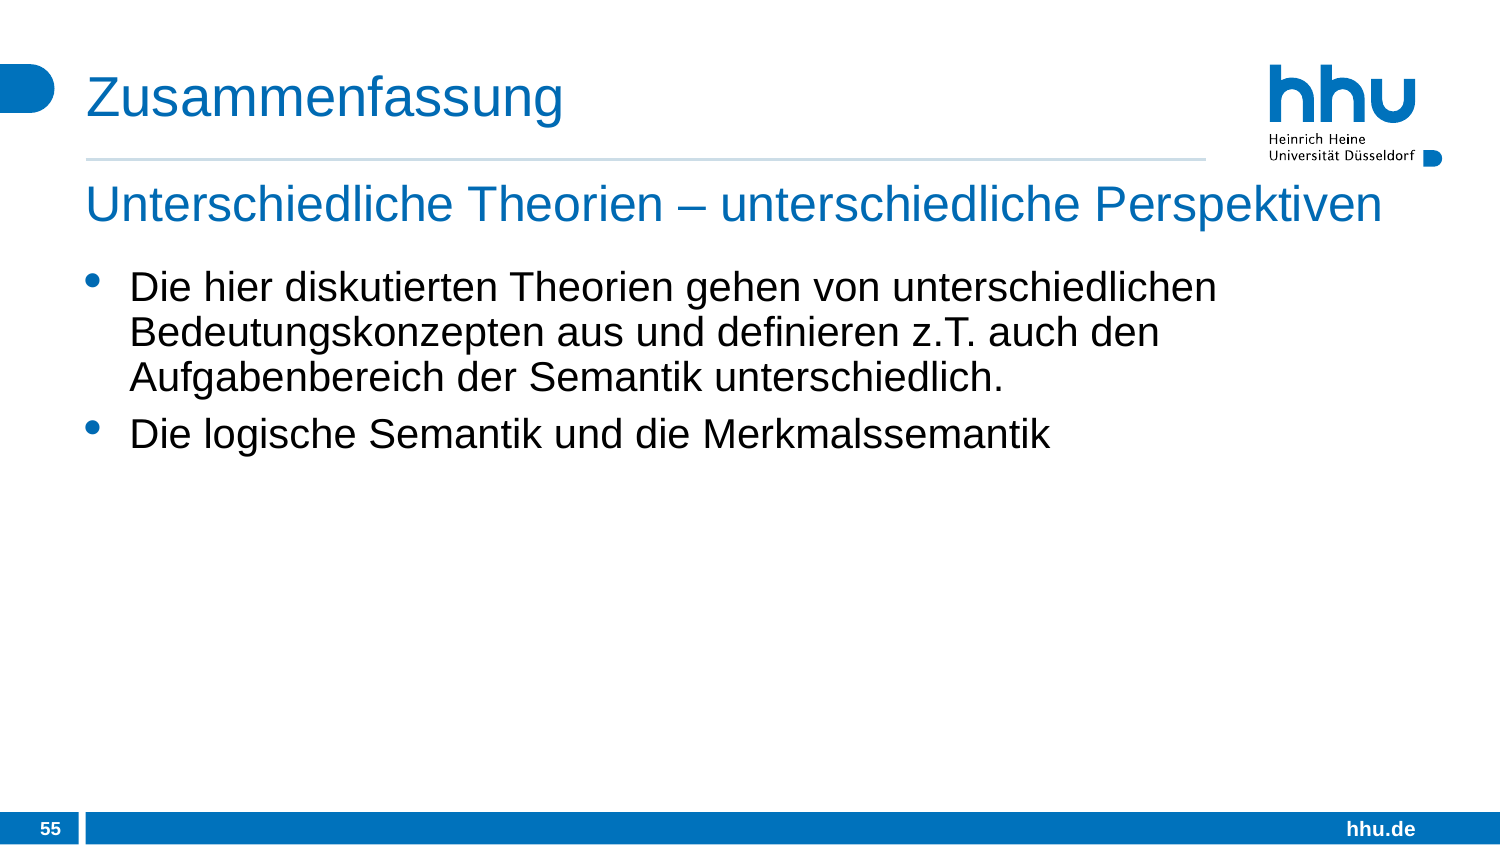

# Zusammenfassung
Unterschiedliche Theorien – unterschiedliche Perspektiven
Die hier diskutierten Theorien gehen von unterschiedlichen Bedeutungskonzepten aus und definieren z.T. auch den Aufgabenbereich der Semantik unterschiedlich.
Die logische Semantik und die Merkmalssemantik
55